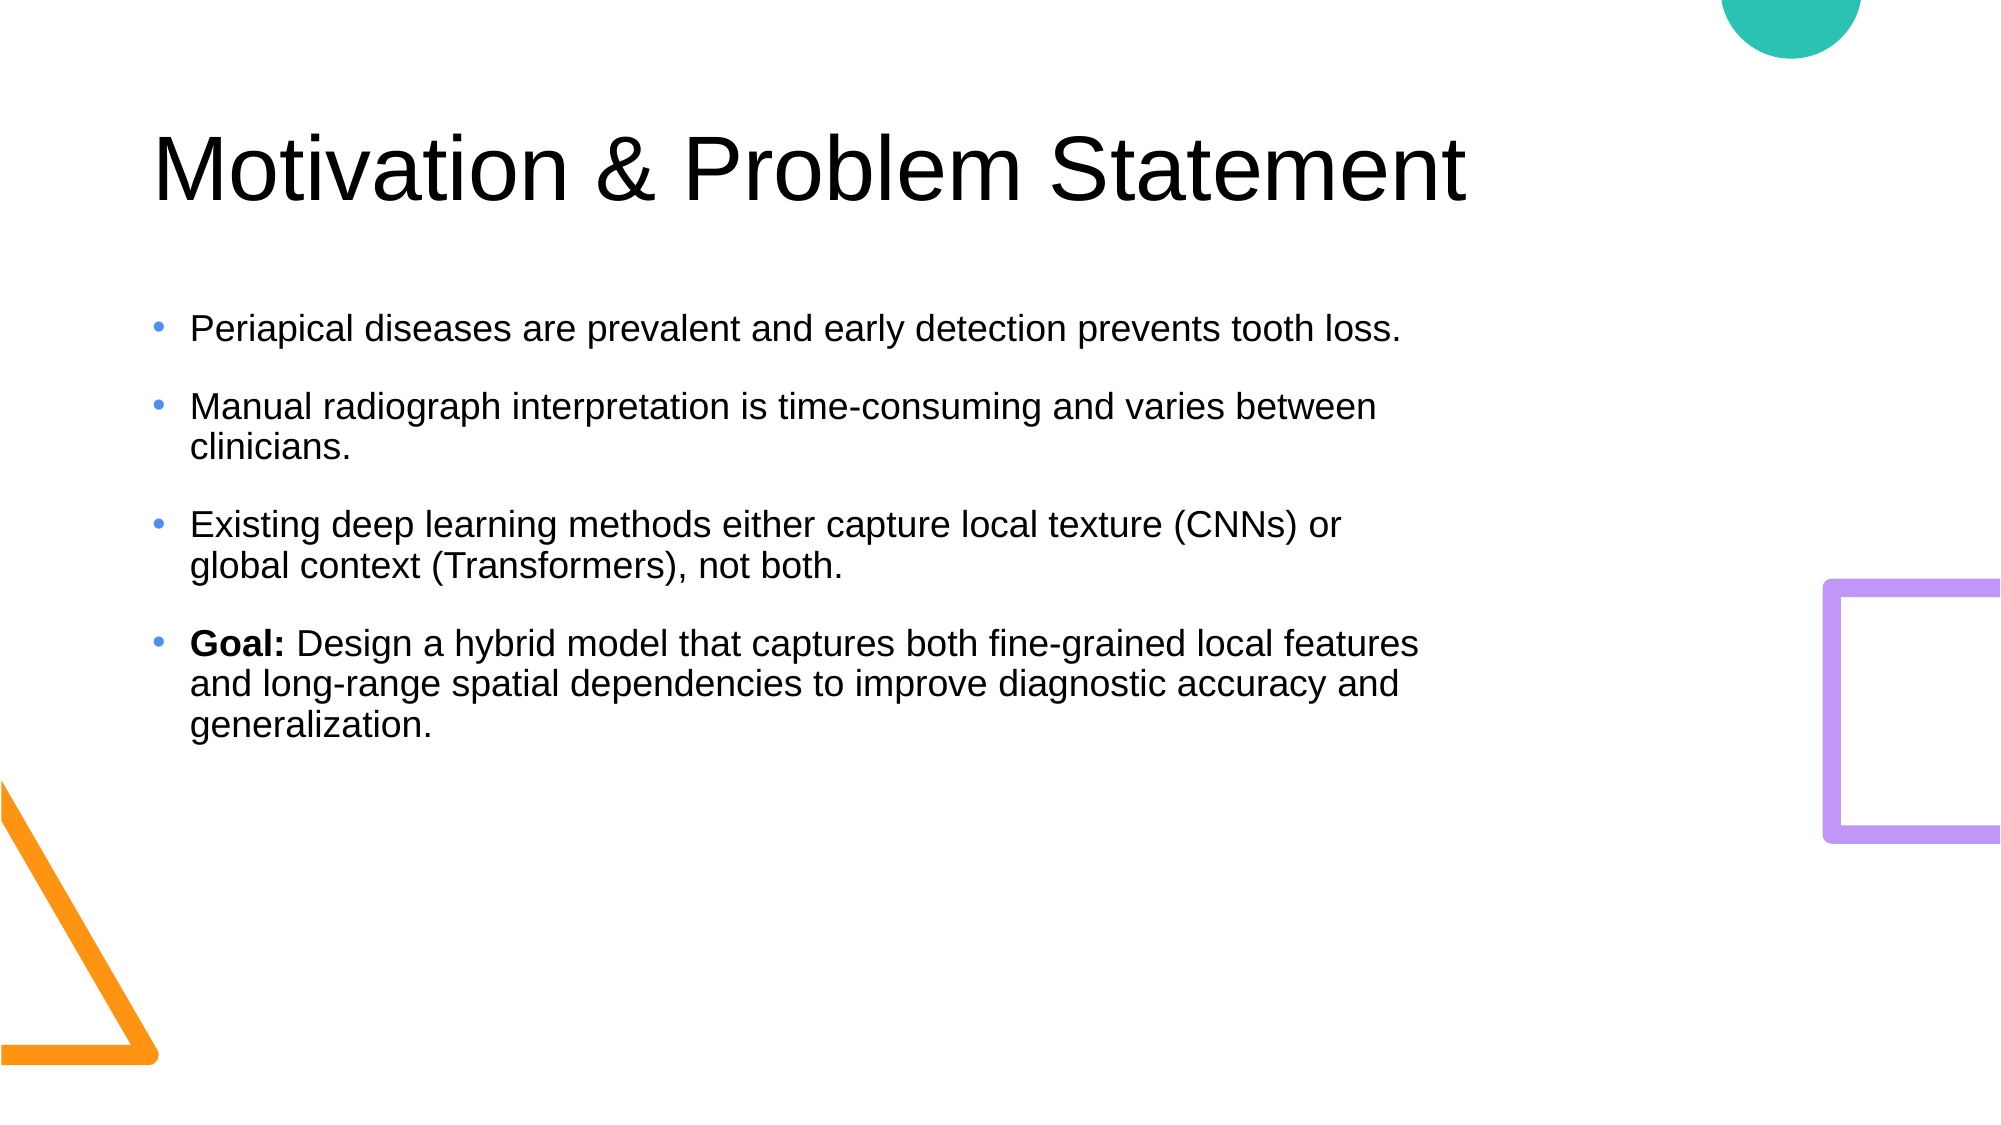

# Motivation & Problem Statement
Periapical diseases are prevalent and early detection prevents tooth loss.
Manual radiograph interpretation is time-consuming and varies between clinicians.
Existing deep learning methods either capture local texture (CNNs) or global context (Transformers), not both.
Goal: Design a hybrid model that captures both fine-grained local features and long-range spatial dependencies to improve diagnostic accuracy and generalization.